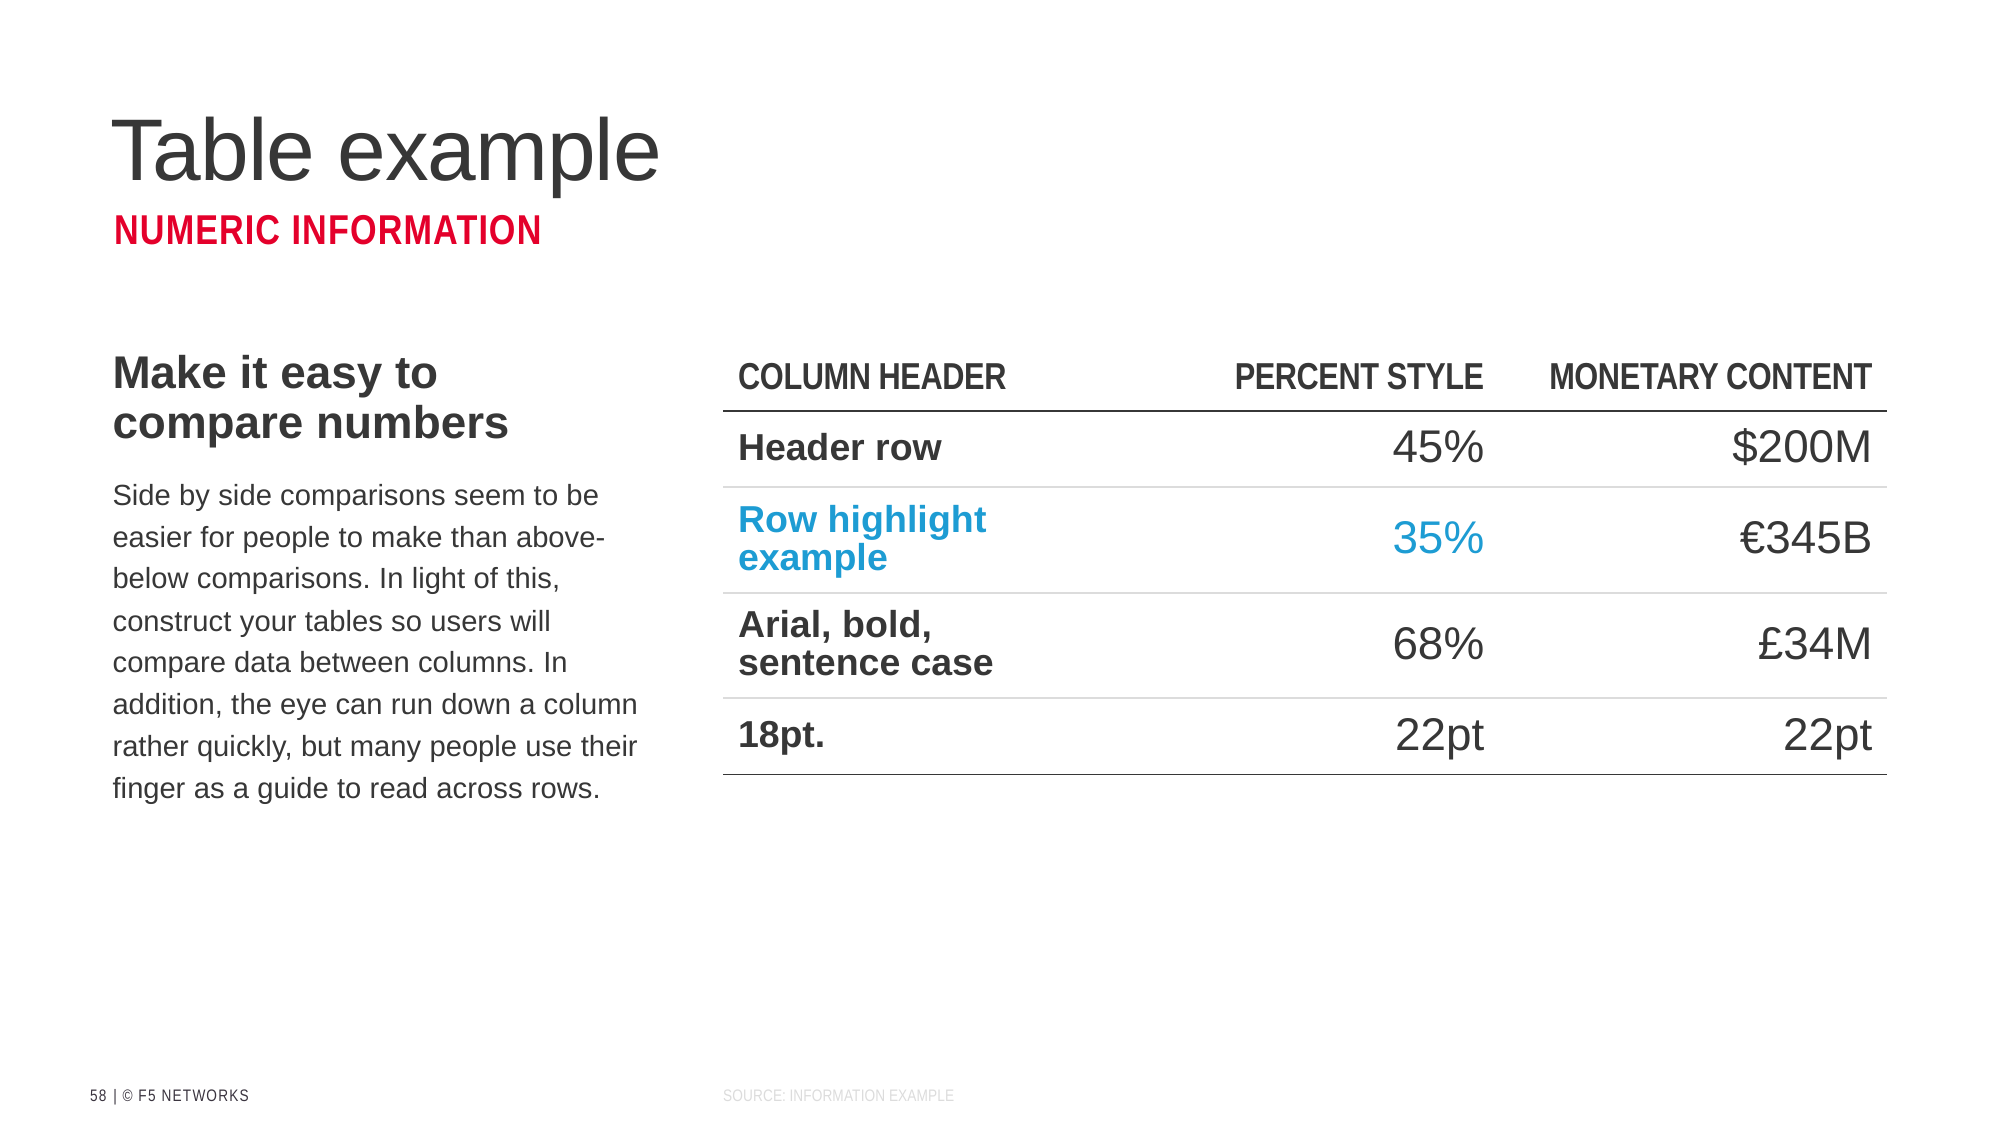

# Table example
Numeric information
| Column Header | Percent Style | monetary Content |
| --- | --- | --- |
| Header row | 45% | $200M |
| Row highlight example | 35% | €345B |
| Arial, bold, sentence case | 68% | £34M |
| 18pt. | 22pt | 22pt |
Make it easy to
compare numbers
Side by side comparisons seem to be easier for people to make than above-below comparisons. In light of this, construct your tables so users will compare data between columns. In addition, the eye can run down a column rather quickly, but many people use their finger as a guide to read across rows.
Source: information Example